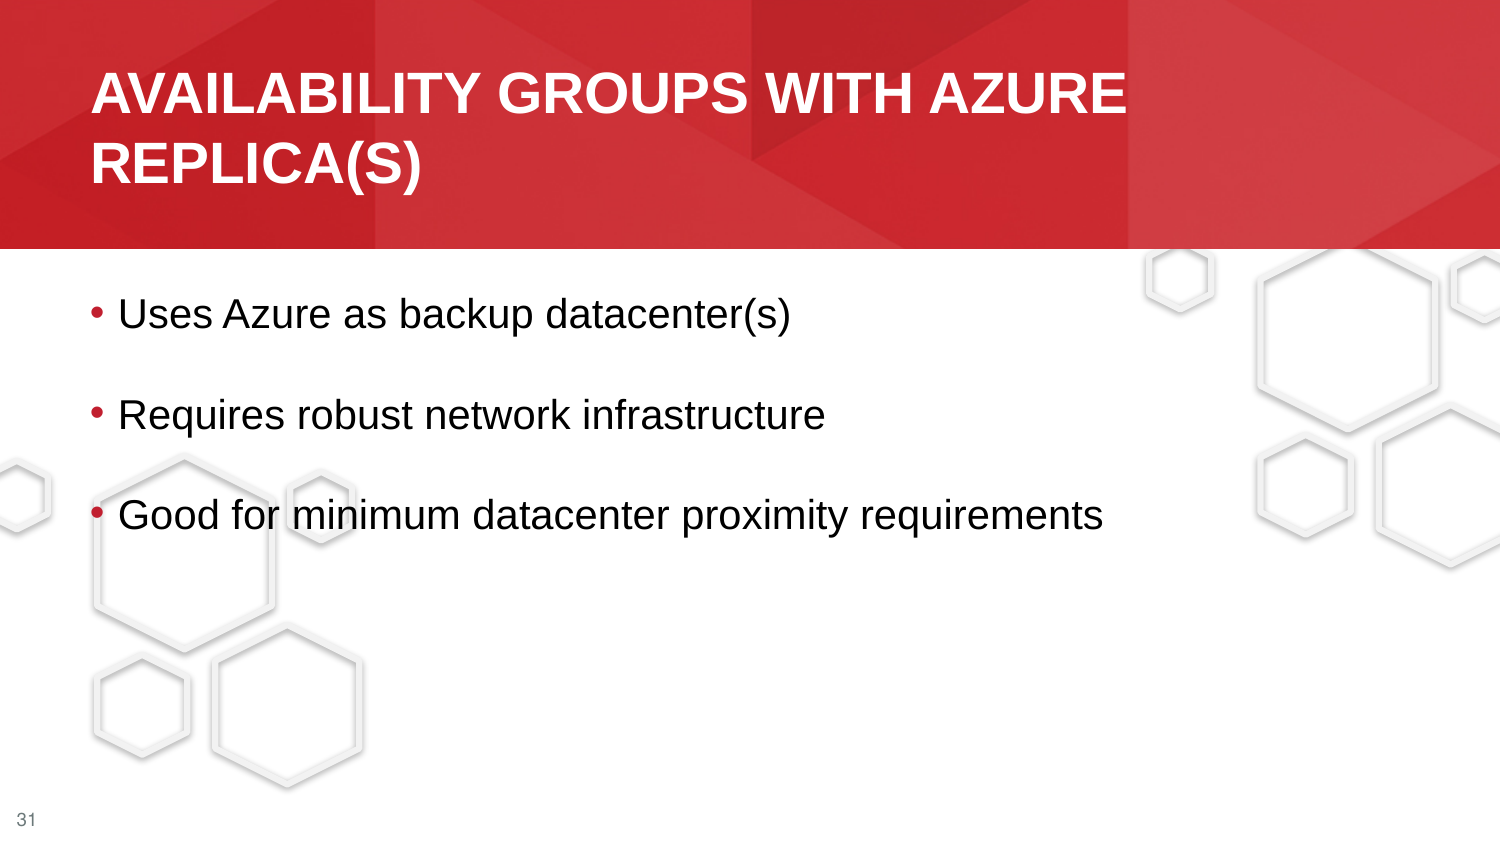

# Availability Groups with azure replica(s)
Uses Azure as backup datacenter(s)

Requires robust network infrastructure

Good for minimum datacenter proximity requirements
31